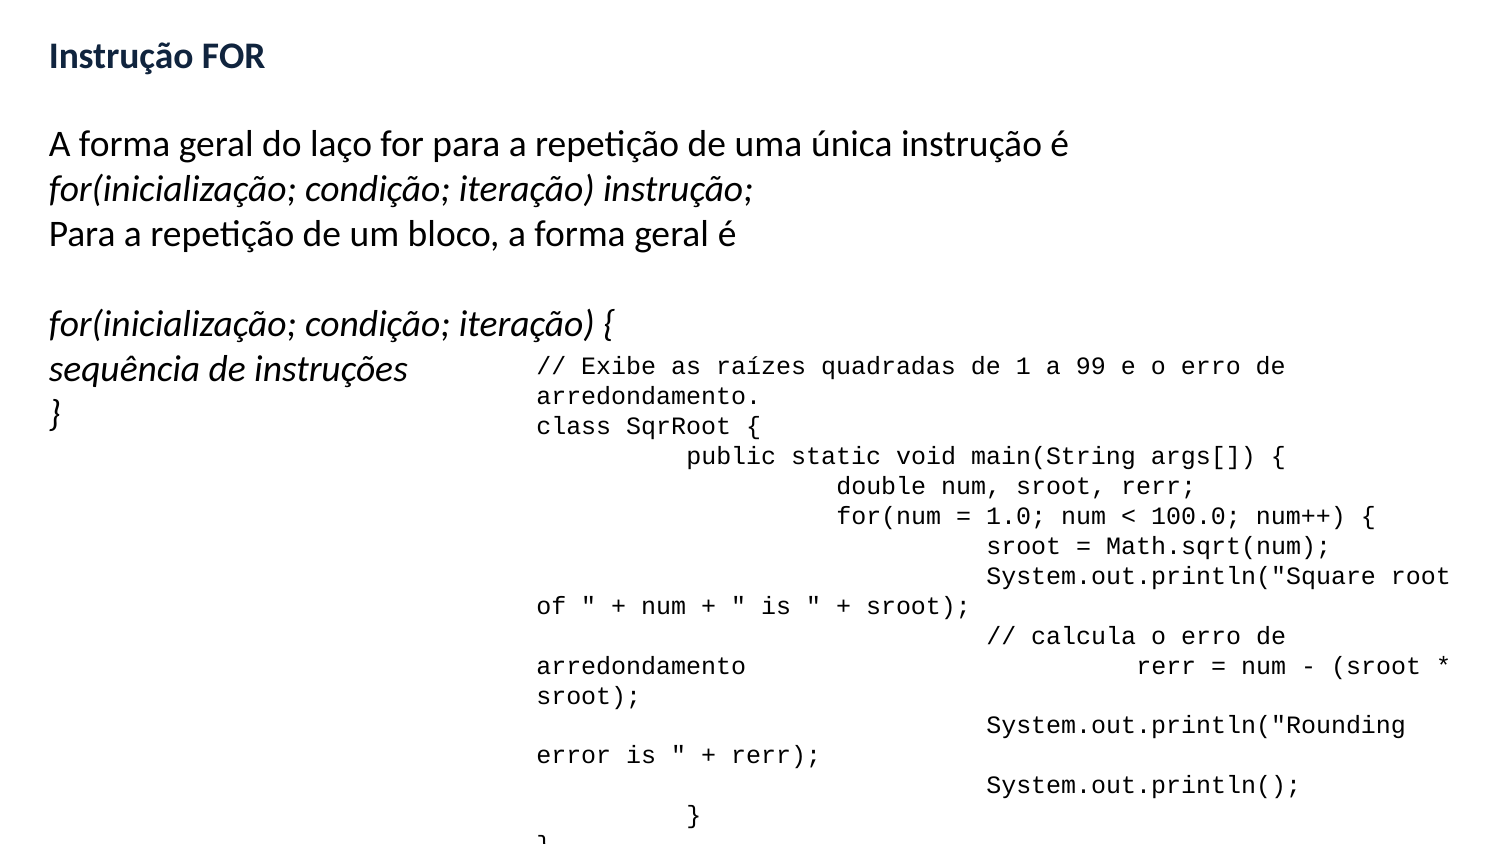

Instrução FOR
A forma geral do laço for para a repetição de uma única instrução é
for(inicialização; condição; iteração) instrução;
Para a repetição de um bloco, a forma geral é

for(inicialização; condição; iteração) {
sequência de instruções
}
// Exibe as raízes quadradas de 1 a 99 e o erro de arredondamento.
class SqrRoot {
	public static void main(String args[]) {
		double num, sroot, rerr;
		for(num = 1.0; num < 100.0; num++) {
			sroot = Math.sqrt(num);
			System.out.println("Square root of " + num + " is " + sroot);
			// calcula o erro de arredondamento 			rerr = num - (sroot * sroot);
			System.out.println("Rounding error is " + rerr);
			System.out.println();
	}
}